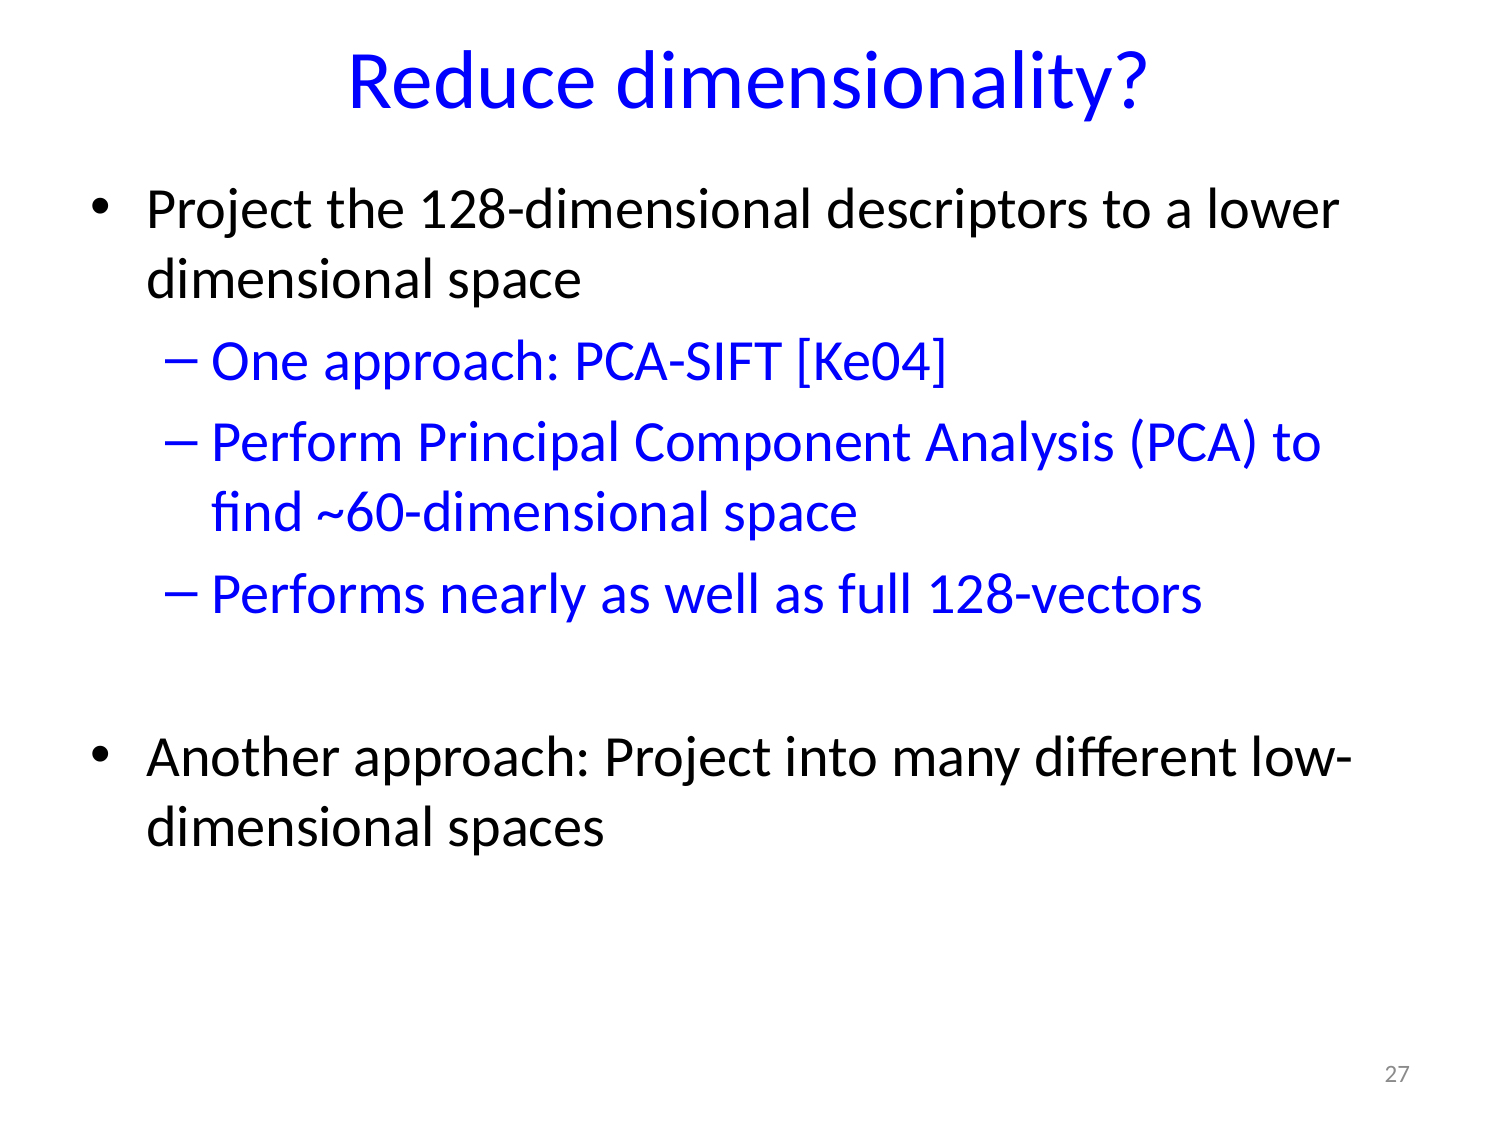

# Reduce dimensionality?
Project the 128-dimensional descriptors to a lower dimensional space
One approach: PCA-SIFT [Ke04]
Perform Principal Component Analysis (PCA) to find ~60-dimensional space
Performs nearly as well as full 128-vectors

Another approach: Project into many different low-dimensional spaces
27